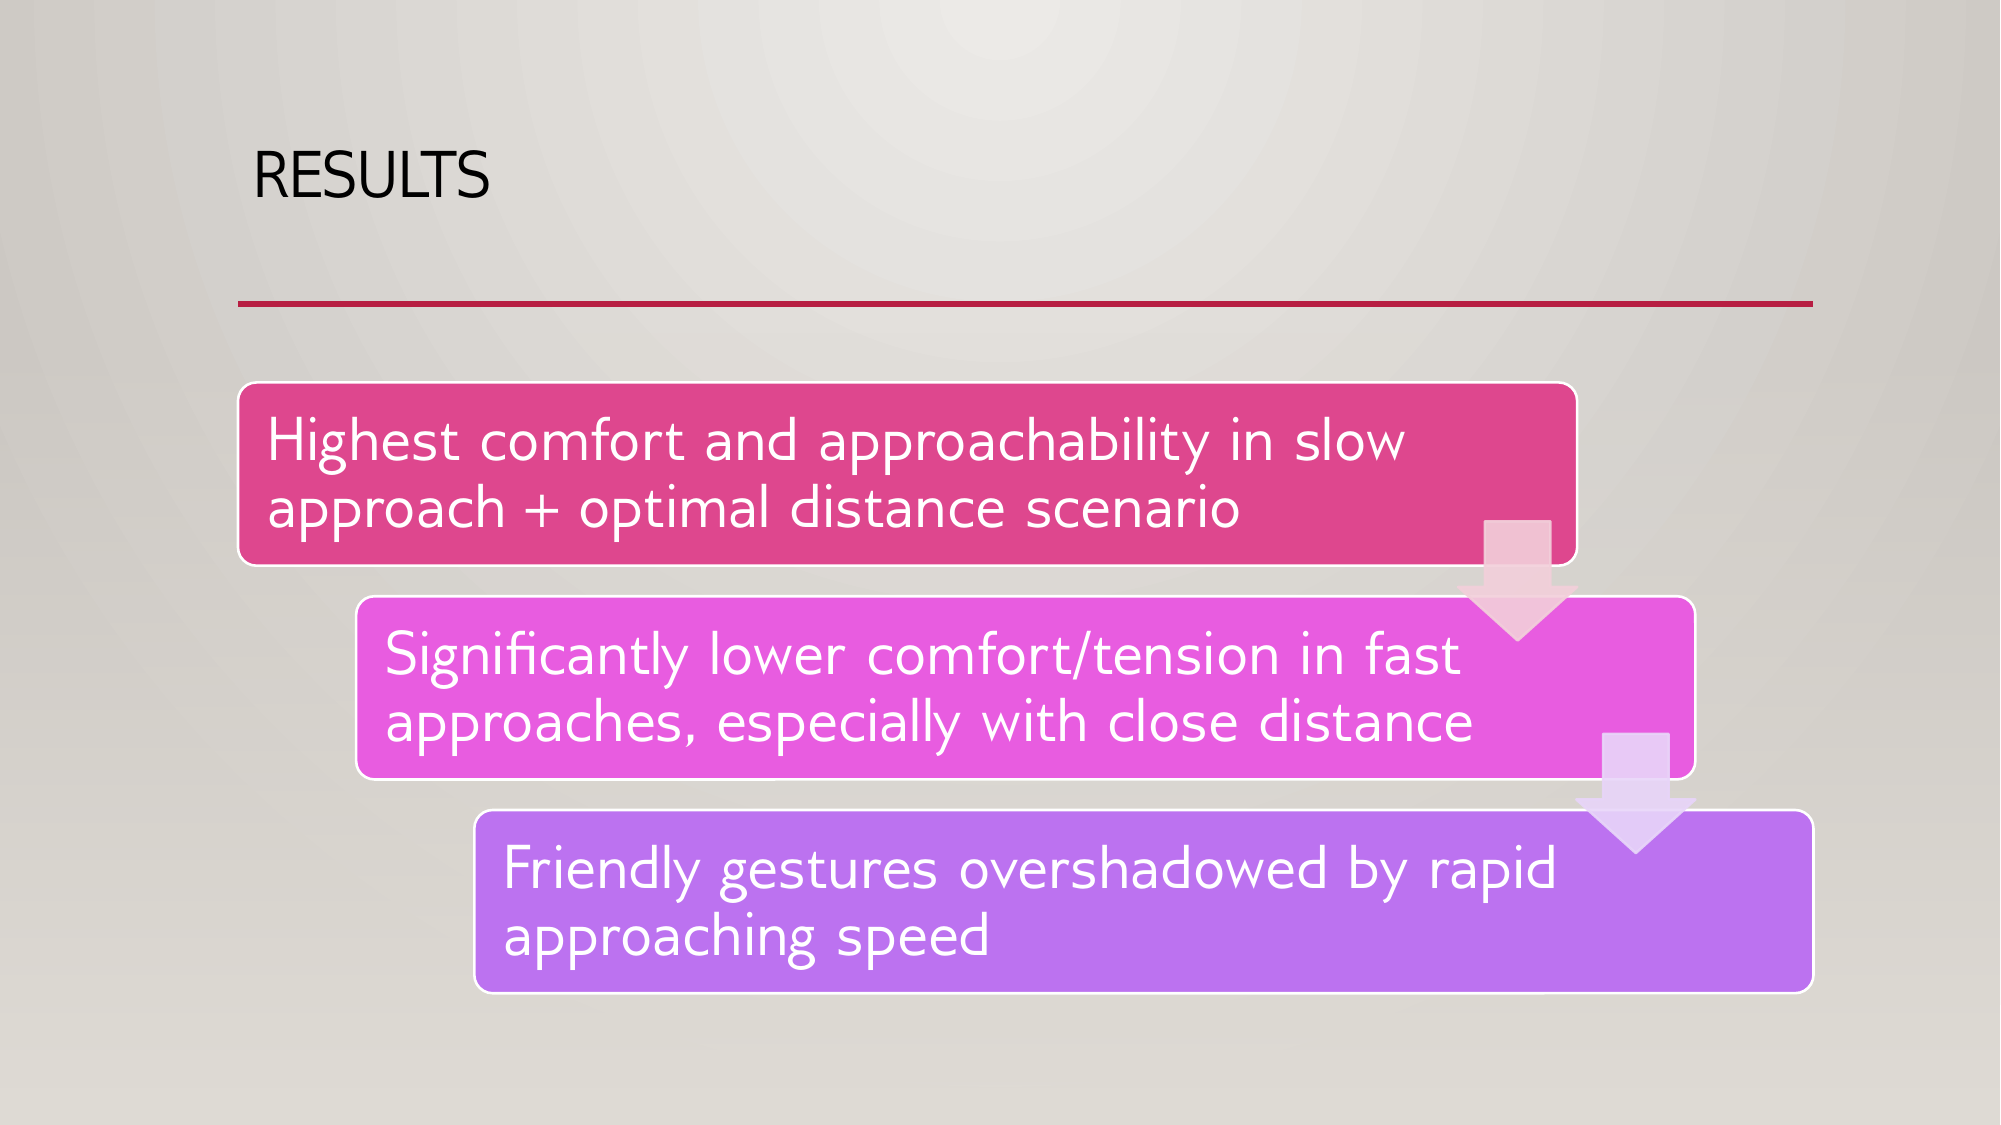

# Results

Highest comfort and approachability in slow approach + optimal distance scenario
Significantly lower comfort/tension in fast approaches, especially with close distance
Friendly gestures overshadowed by rapid approaching speed